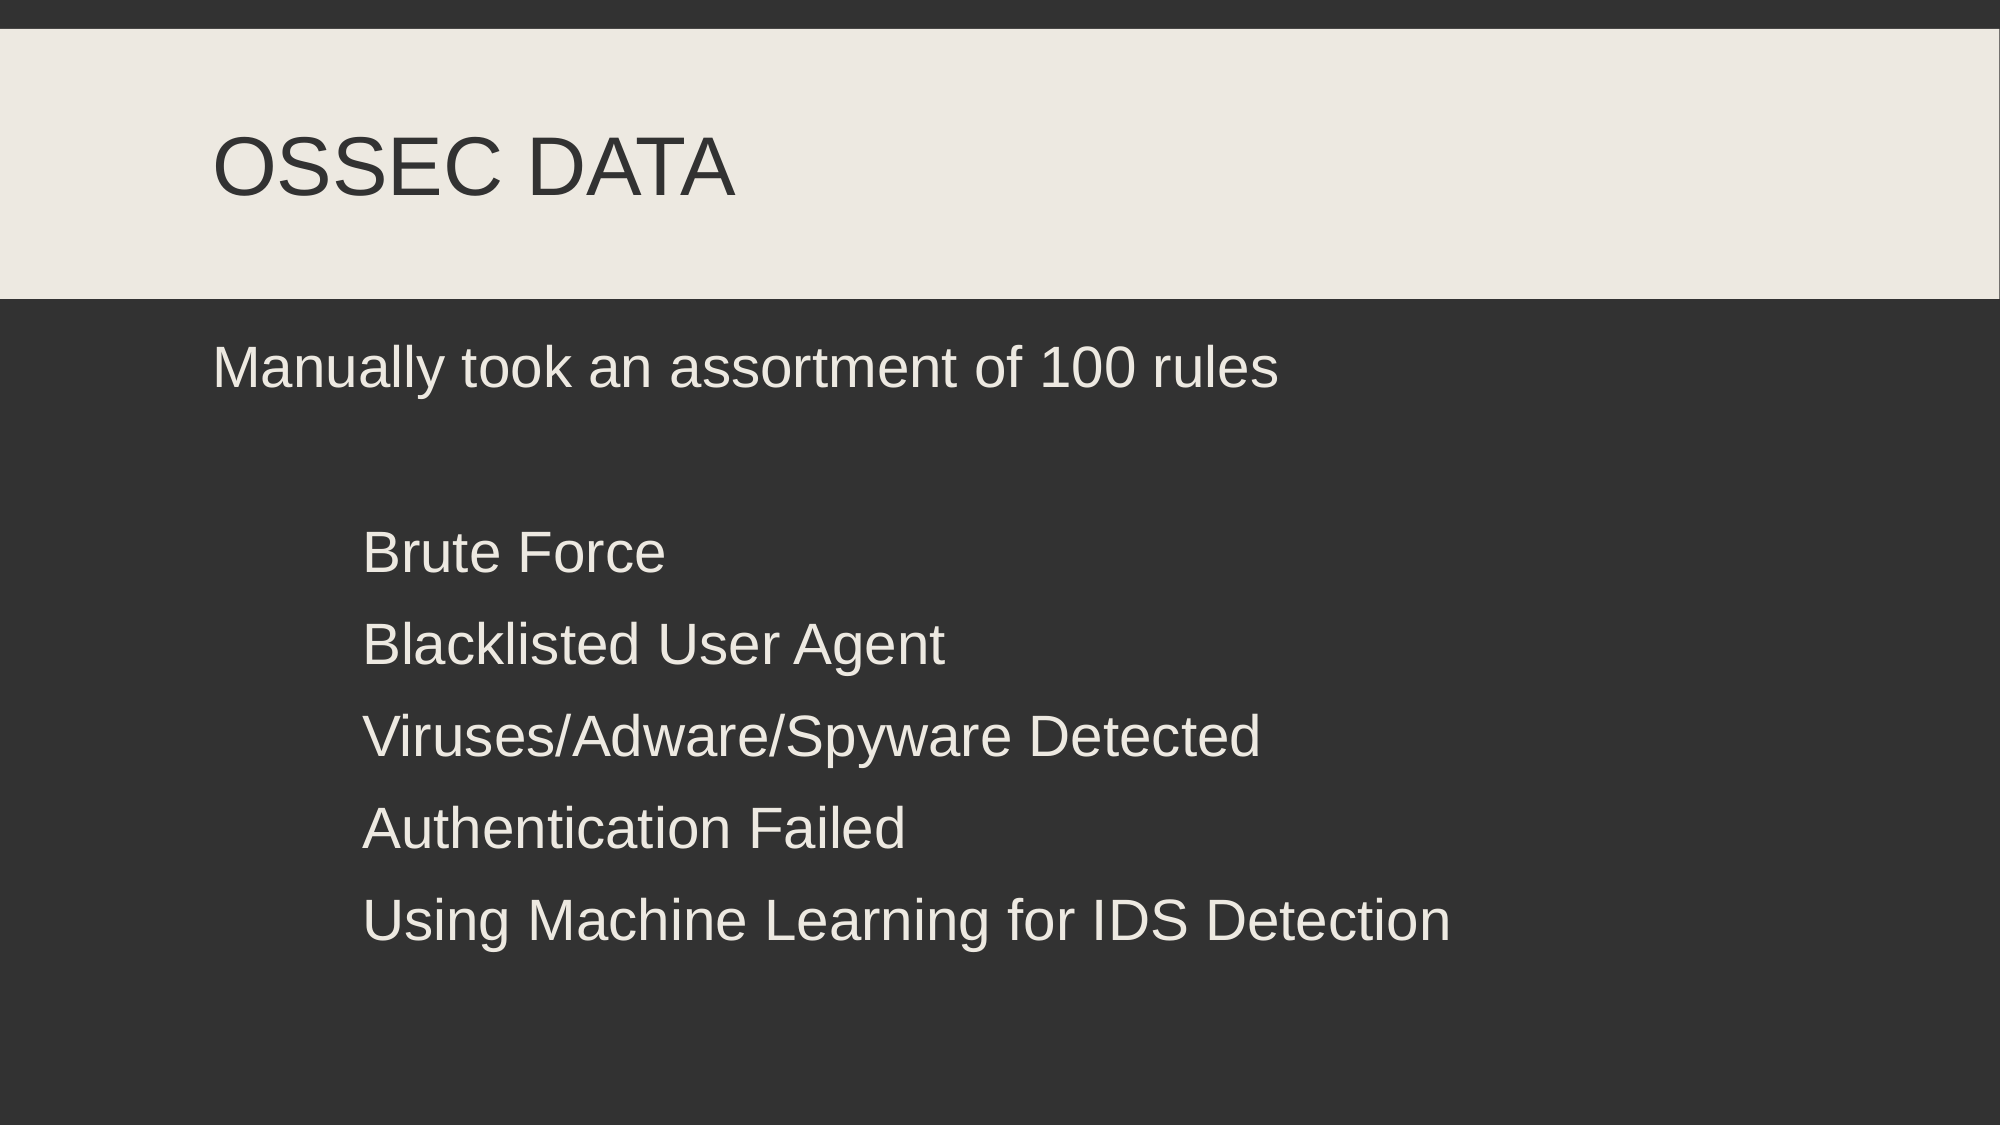

# OSSEC Data
Manually took an assortment of 100 rules

	Brute Force
	Blacklisted User Agent
	Viruses/Adware/Spyware Detected
	Authentication Failed
	Using Machine Learning for IDS Detection